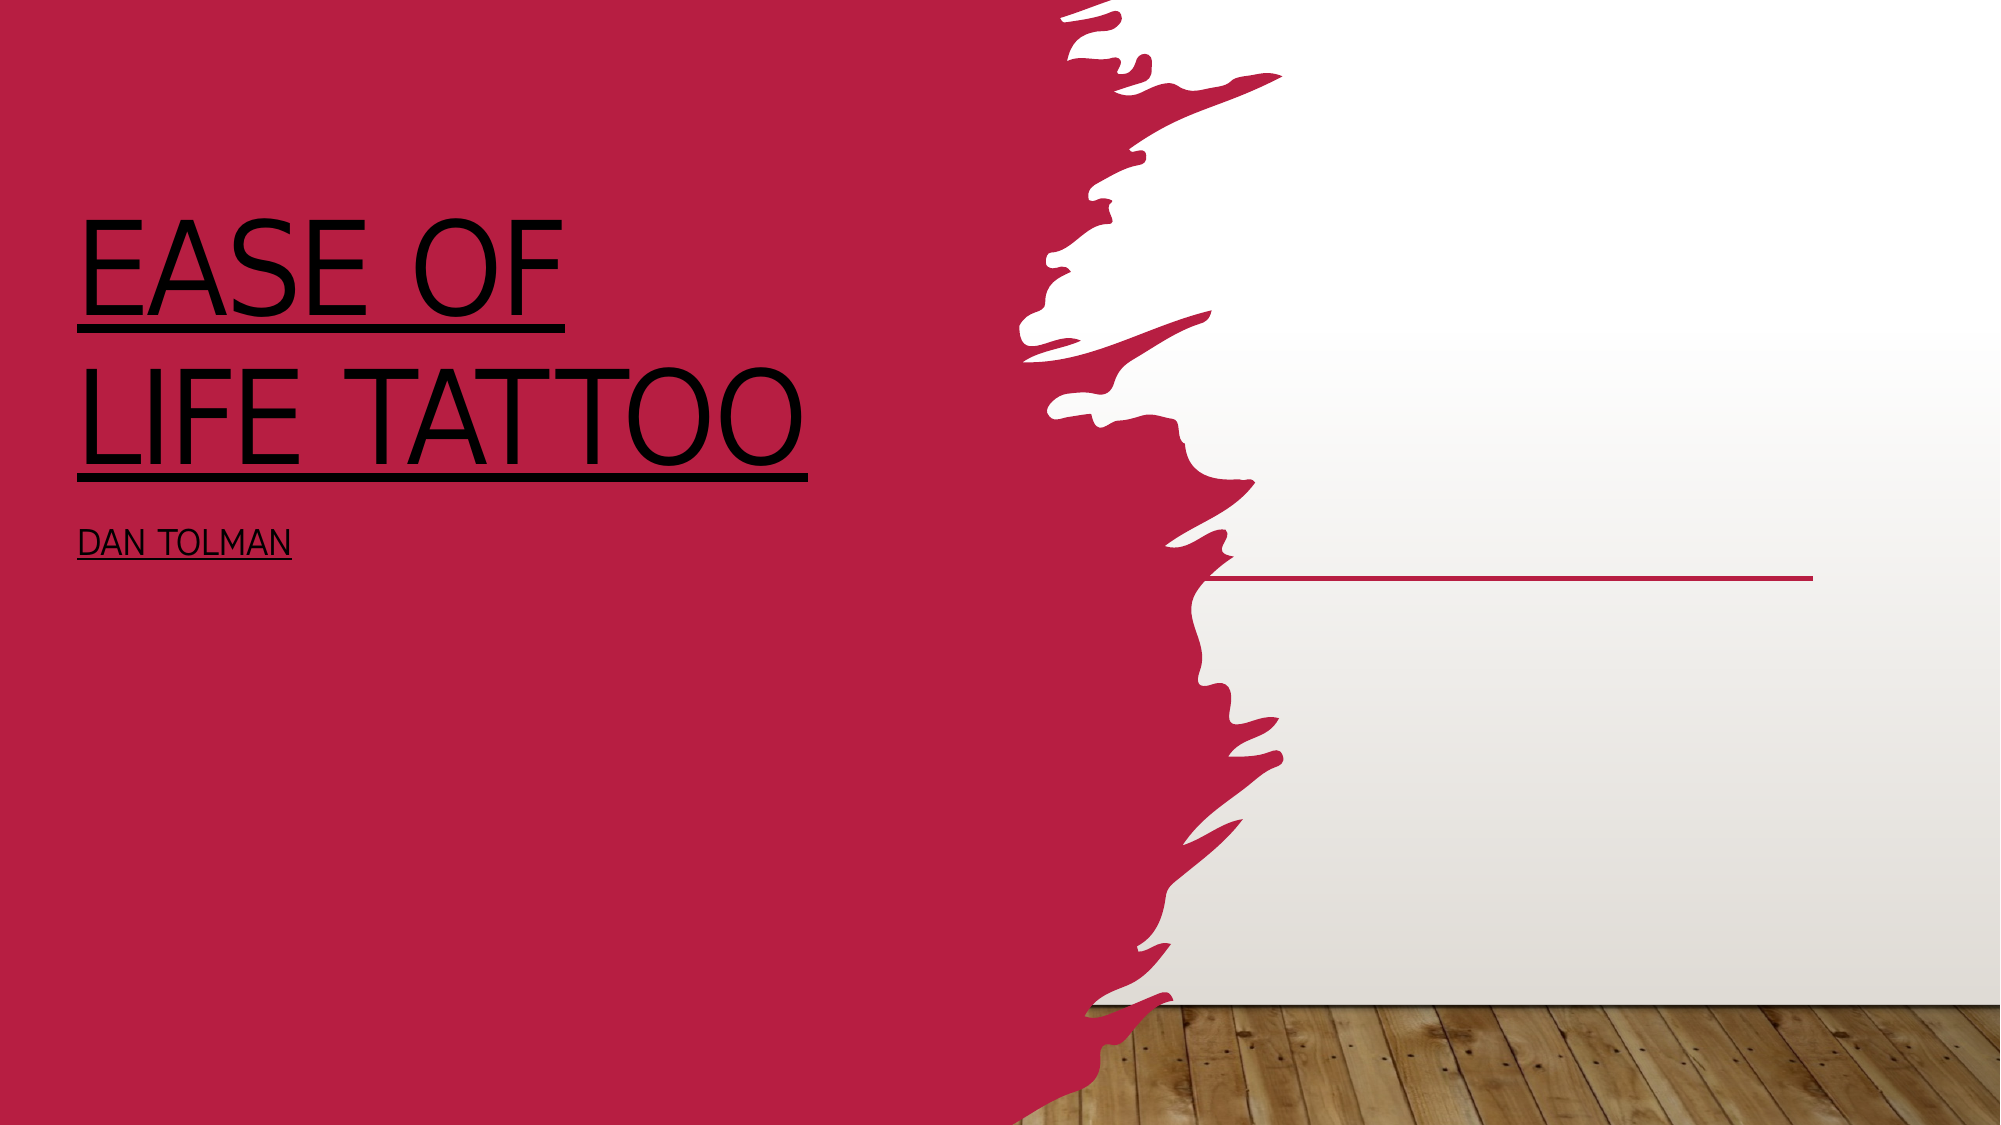

# Ease OF Life Tattoo
Dan Tolman